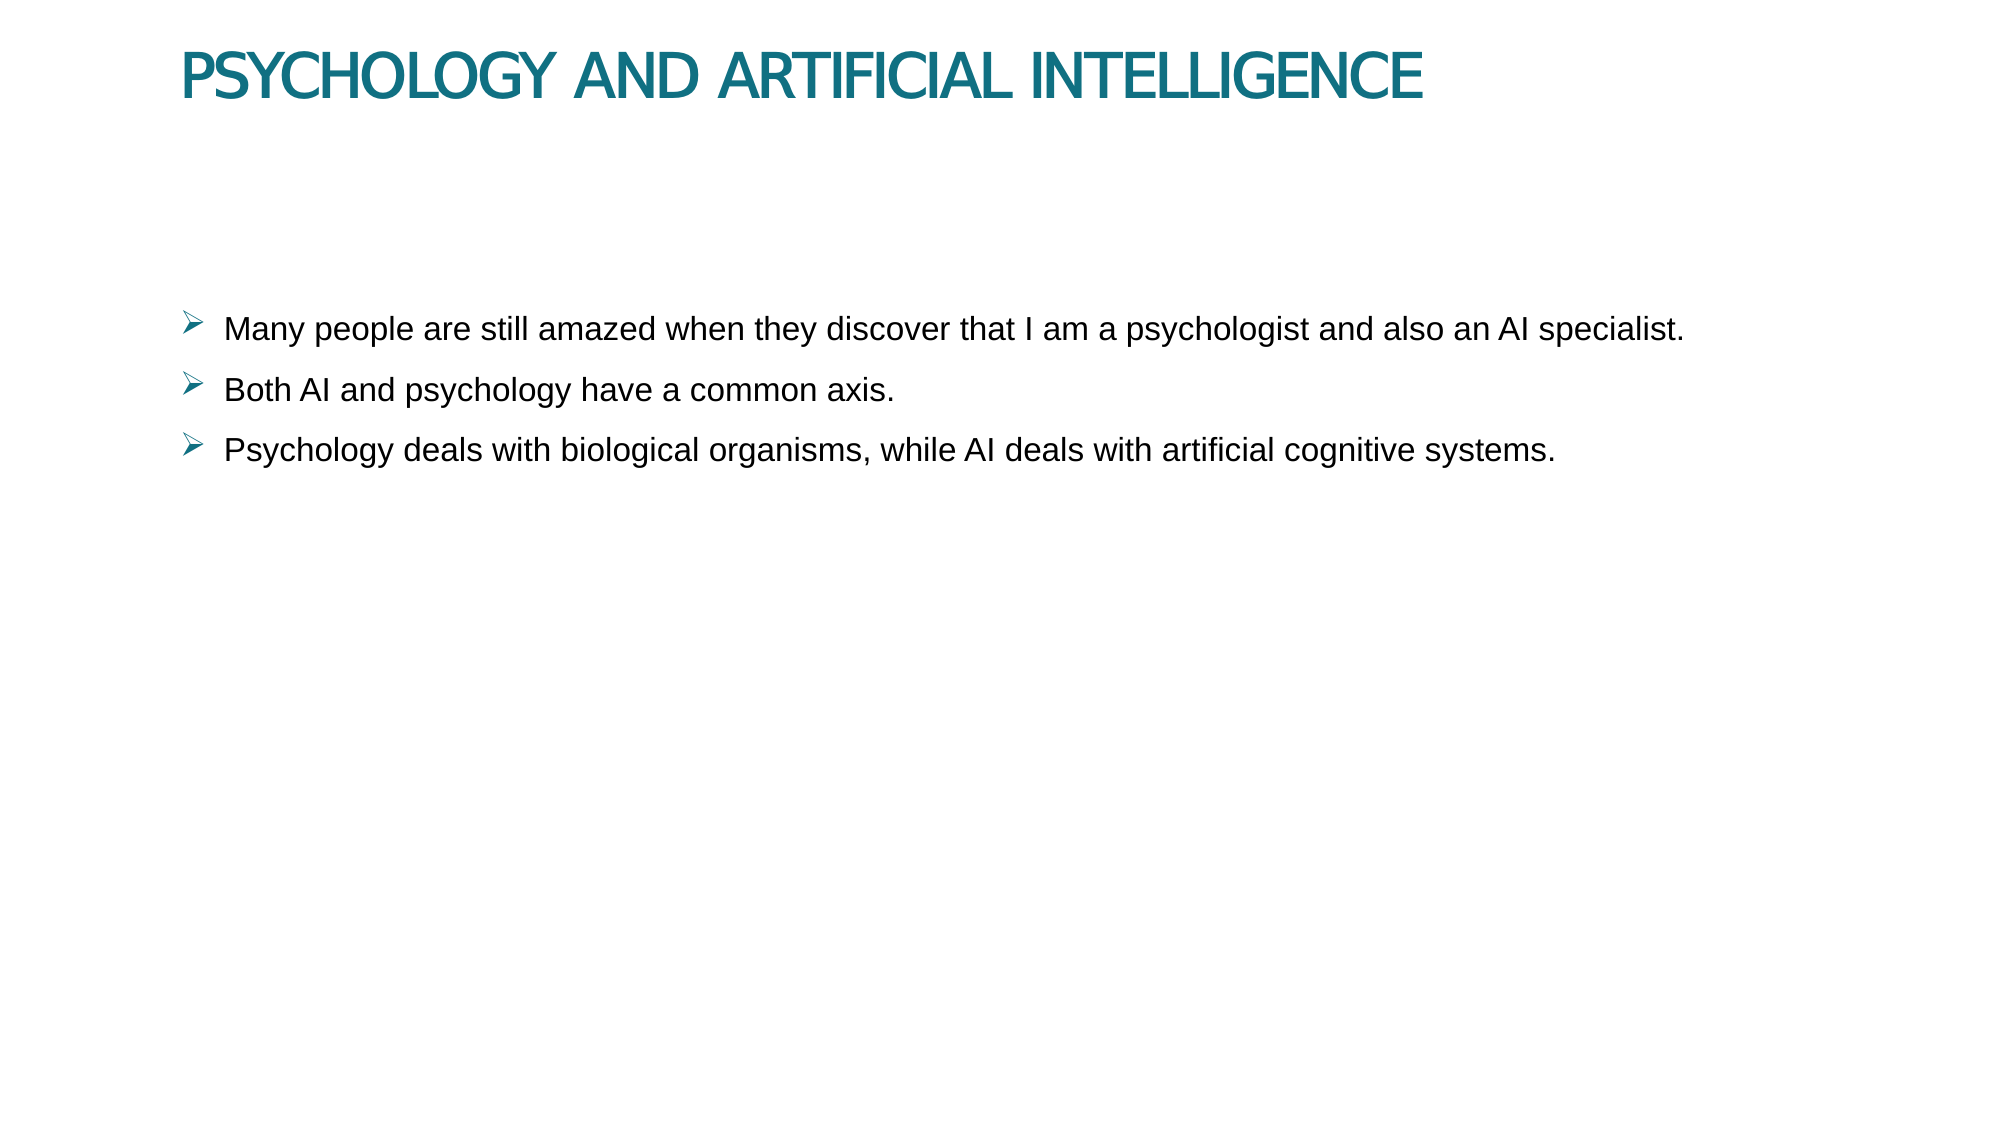

# Psychology and Artificial Intelligence
Many people are still amazed when they discover that I am a psychologist and also an AI specialist.
Both AI and psychology have a common axis.
Psychology deals with biological organisms, while AI deals with artificial cognitive systems.